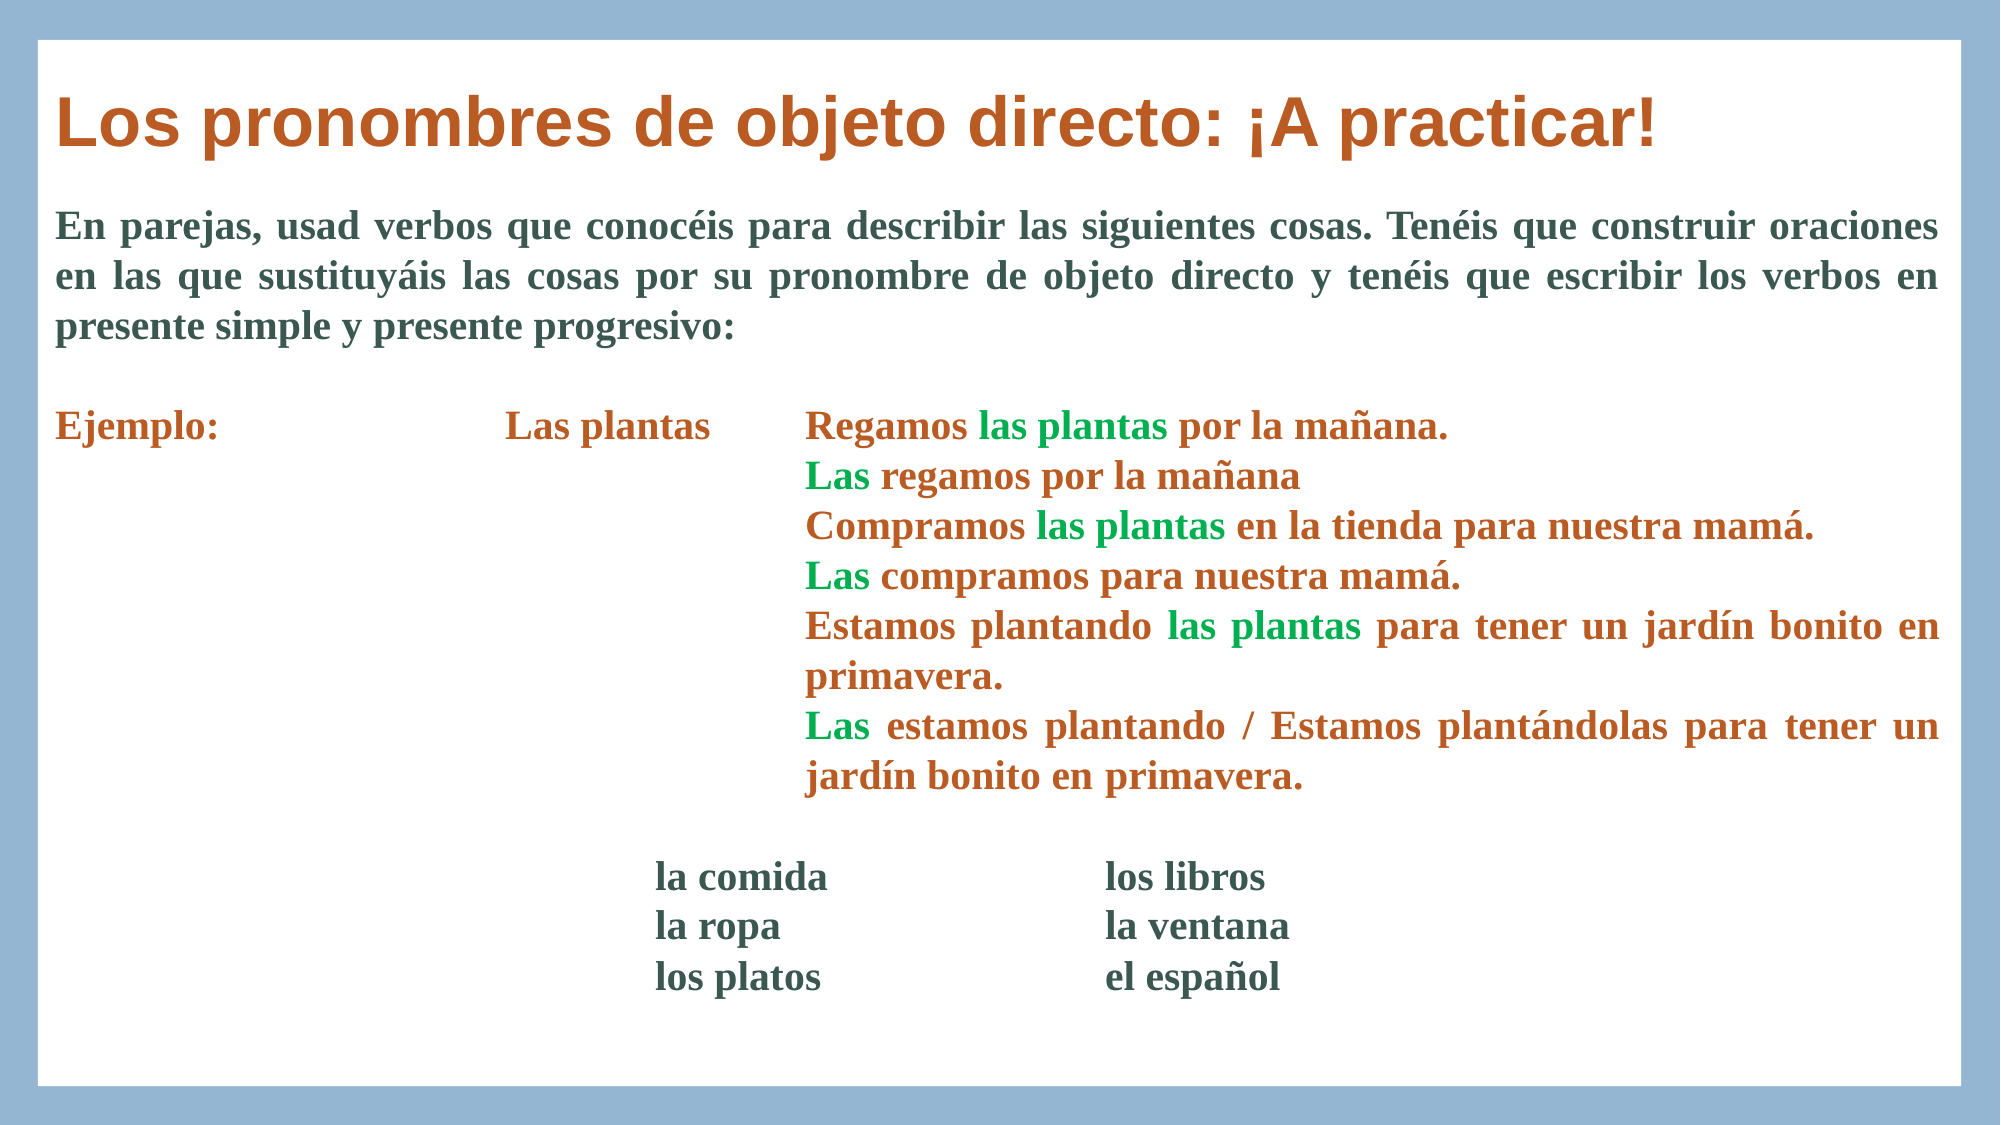

# Los pronombres de objeto directo: ¡A practicar!
En parejas, usad verbos que conocéis para describir las siguientes cosas. Tenéis que construir oraciones en las que sustituyáis las cosas por su pronombre de objeto directo y tenéis que escribir los verbos en presente simple y presente progresivo:

Ejemplo:		Las plantas	Regamos las plantas por la mañana.
					Las regamos por la mañana
			 		Compramos las plantas en la tienda para nuestra mamá.
					Las compramos para nuestra mamá.
					Estamos plantando las plantas para tener un jardín bonito en 					primavera.
					Las estamos plantando / Estamos plantándolas para tener un 					jardín bonito en 	primavera.

				la comida		los libros
				la ropa			la ventana
				los platos		el español